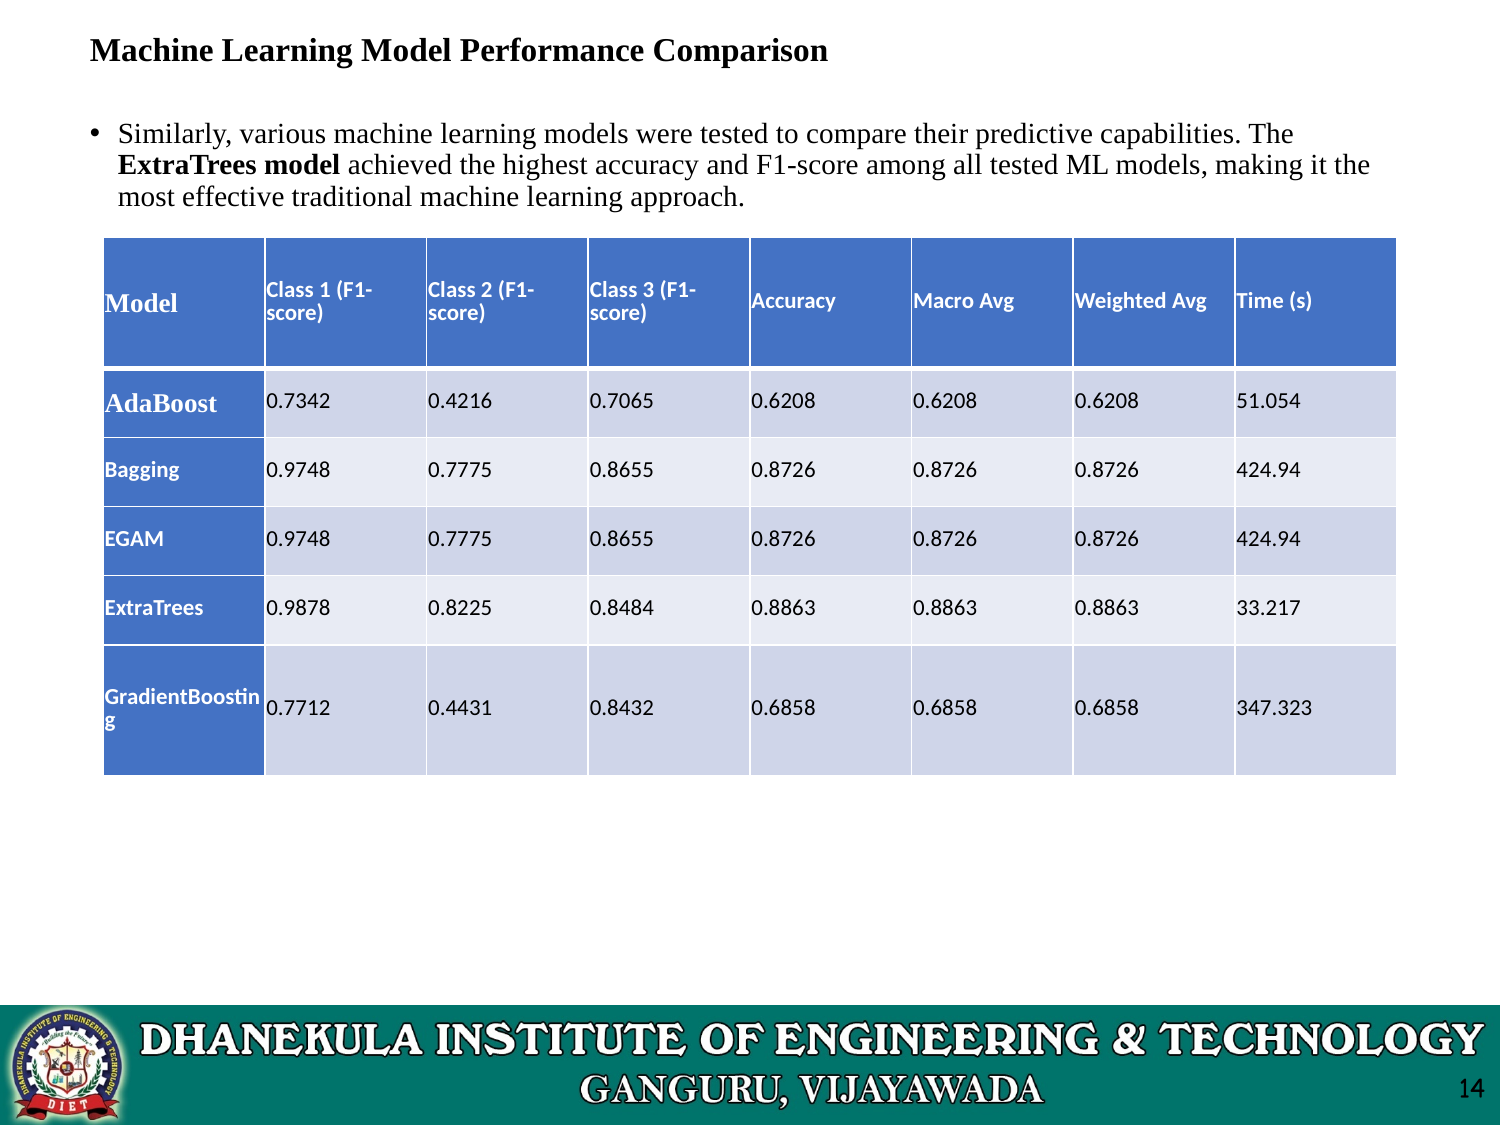

Machine Learning Model Performance Comparison
Similarly, various machine learning models were tested to compare their predictive capabilities. The ExtraTrees model achieved the highest accuracy and F1-score among all tested ML models, making it the most effective traditional machine learning approach.

| Model | Class 1 (F1-score) | Class 2 (F1-score) | Class 3 (F1-score) | Accuracy | Macro Avg | Weighted Avg | Time (s) |
| --- | --- | --- | --- | --- | --- | --- | --- |
| AdaBoost | 0.7342 | 0.4216 | 0.7065 | 0.6208 | 0.6208 | 0.6208 | 51.054 |
| Bagging | 0.9748 | 0.7775 | 0.8655 | 0.8726 | 0.8726 | 0.8726 | 424.94 |
| EGAM | 0.9748 | 0.7775 | 0.8655 | 0.8726 | 0.8726 | 0.8726 | 424.94 |
| ExtraTrees | 0.9878 | 0.8225 | 0.8484 | 0.8863 | 0.8863 | 0.8863 | 33.217 |
| GradientBoosting | 0.7712 | 0.4431 | 0.8432 | 0.6858 | 0.6858 | 0.6858 | 347.323 |
14